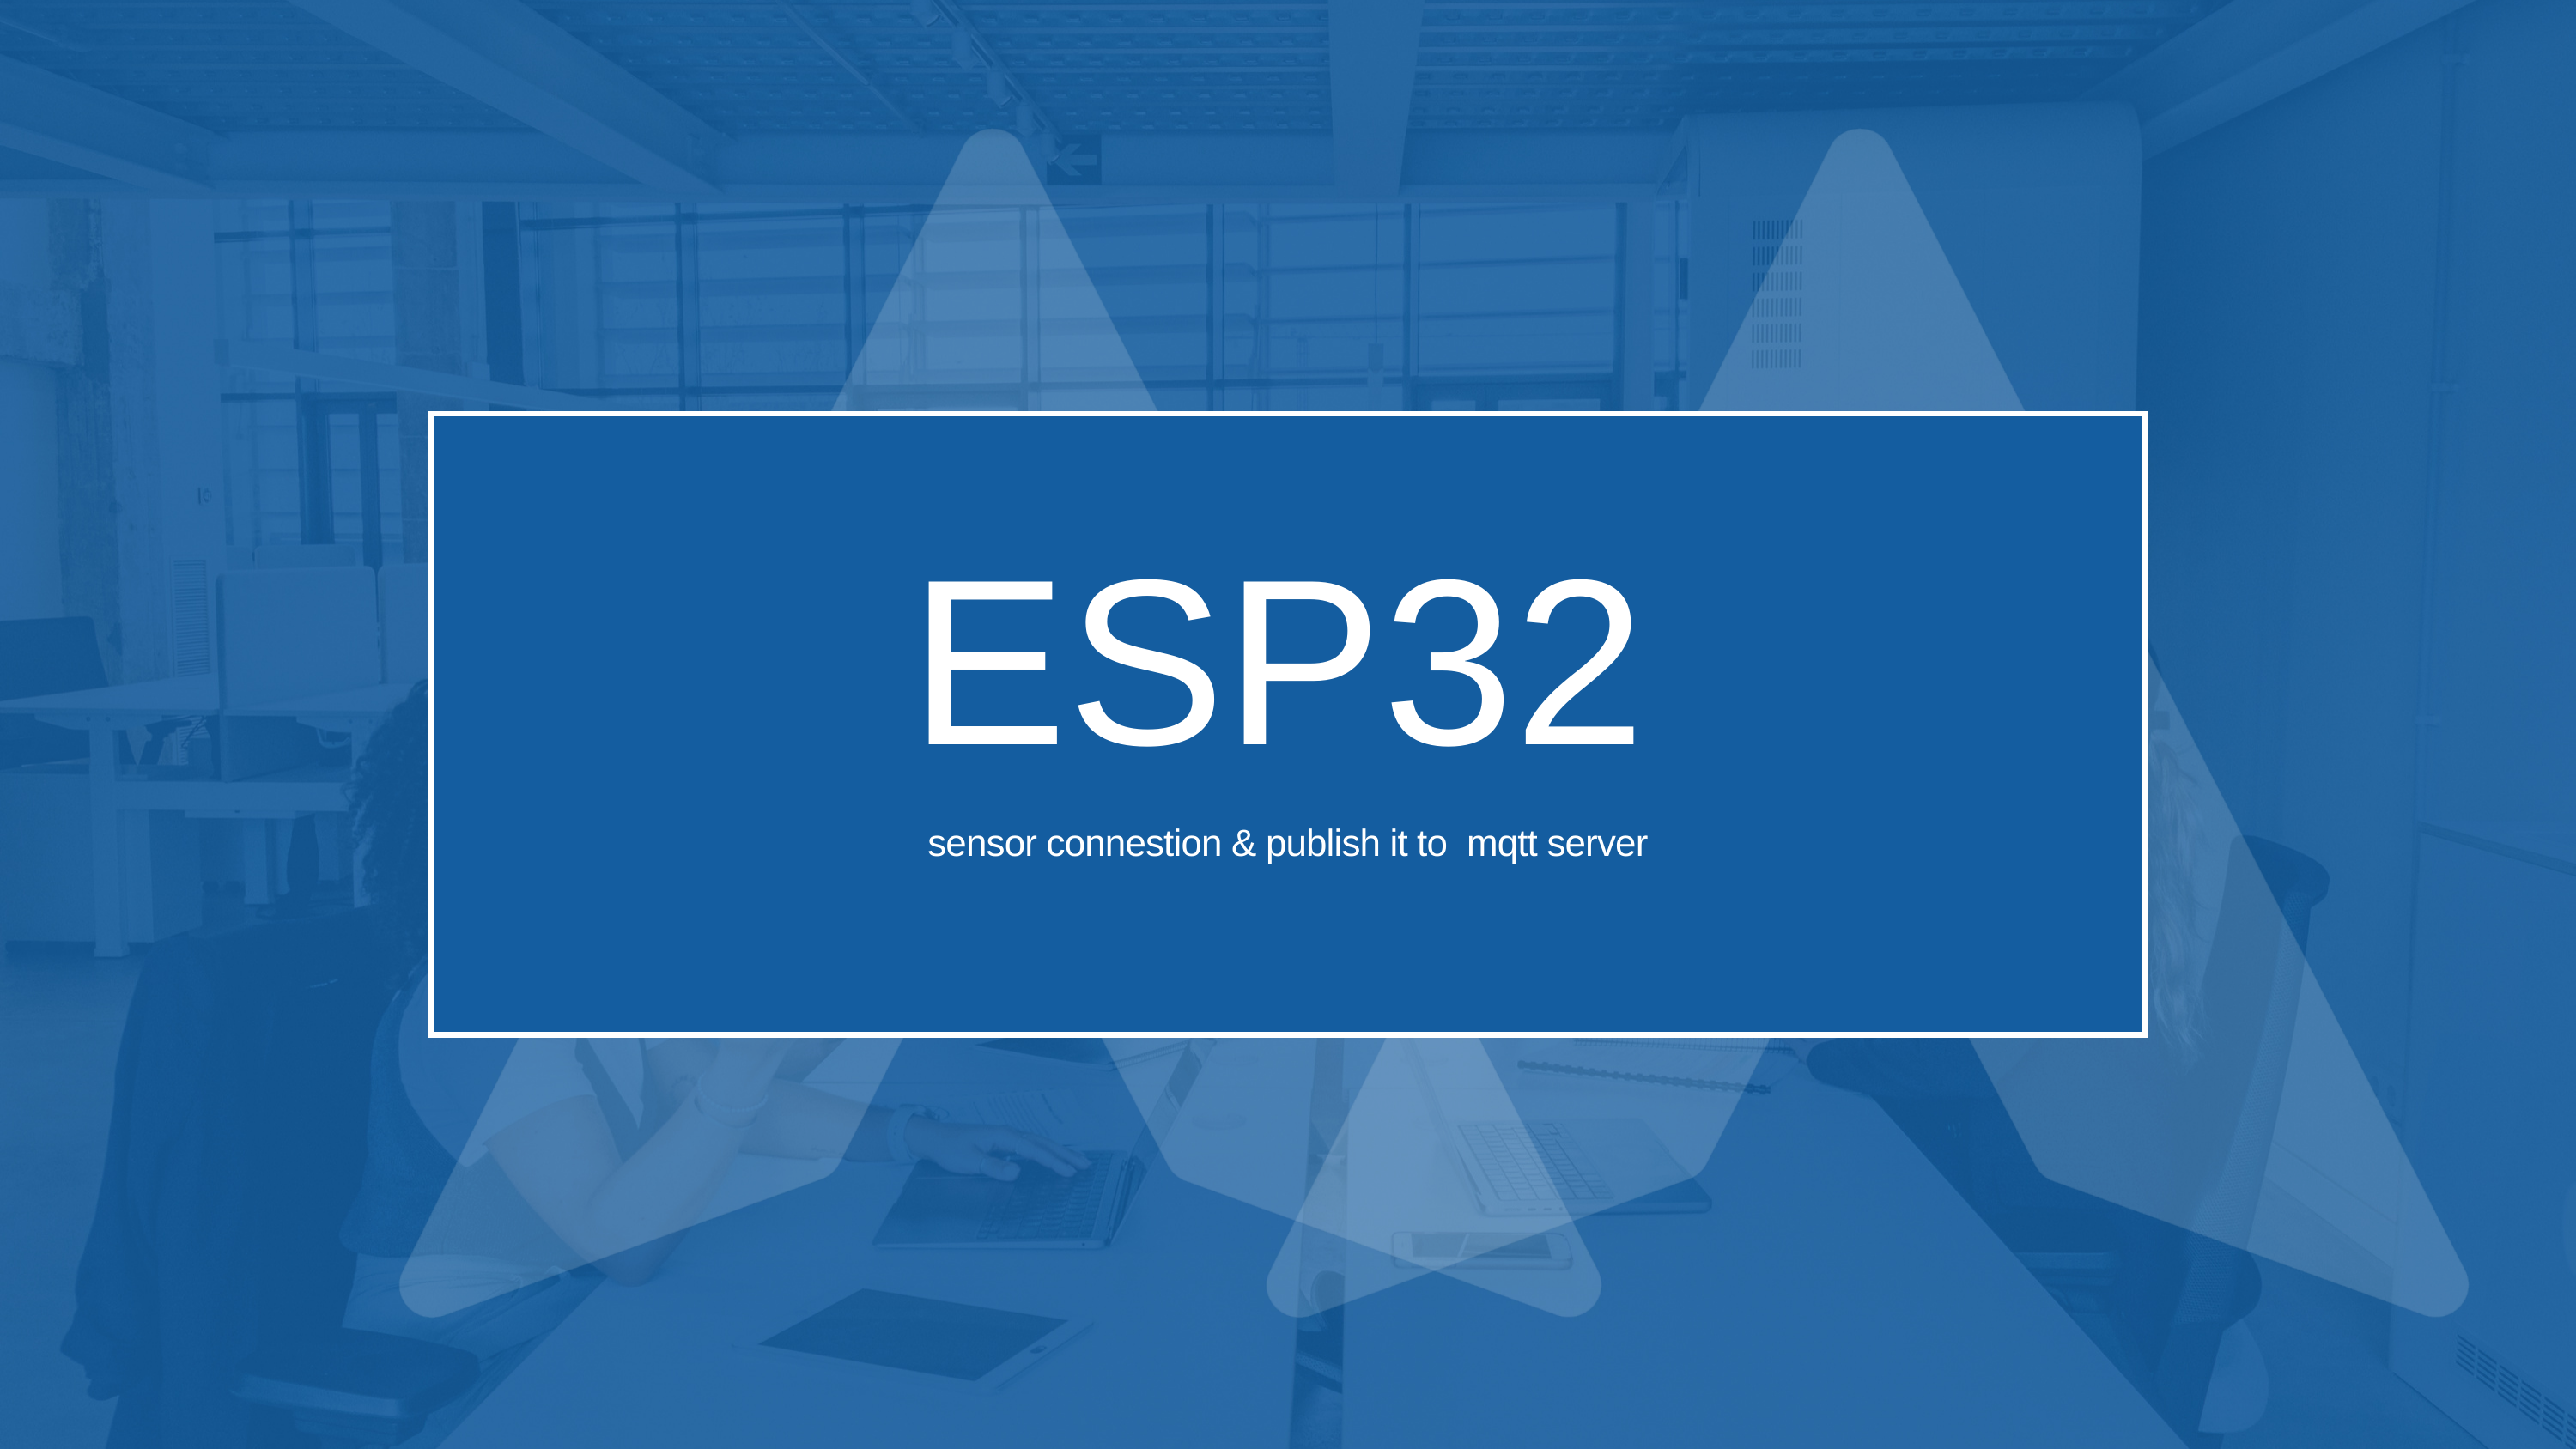

ESP32
sensor connestion & publish it to  mqtt server